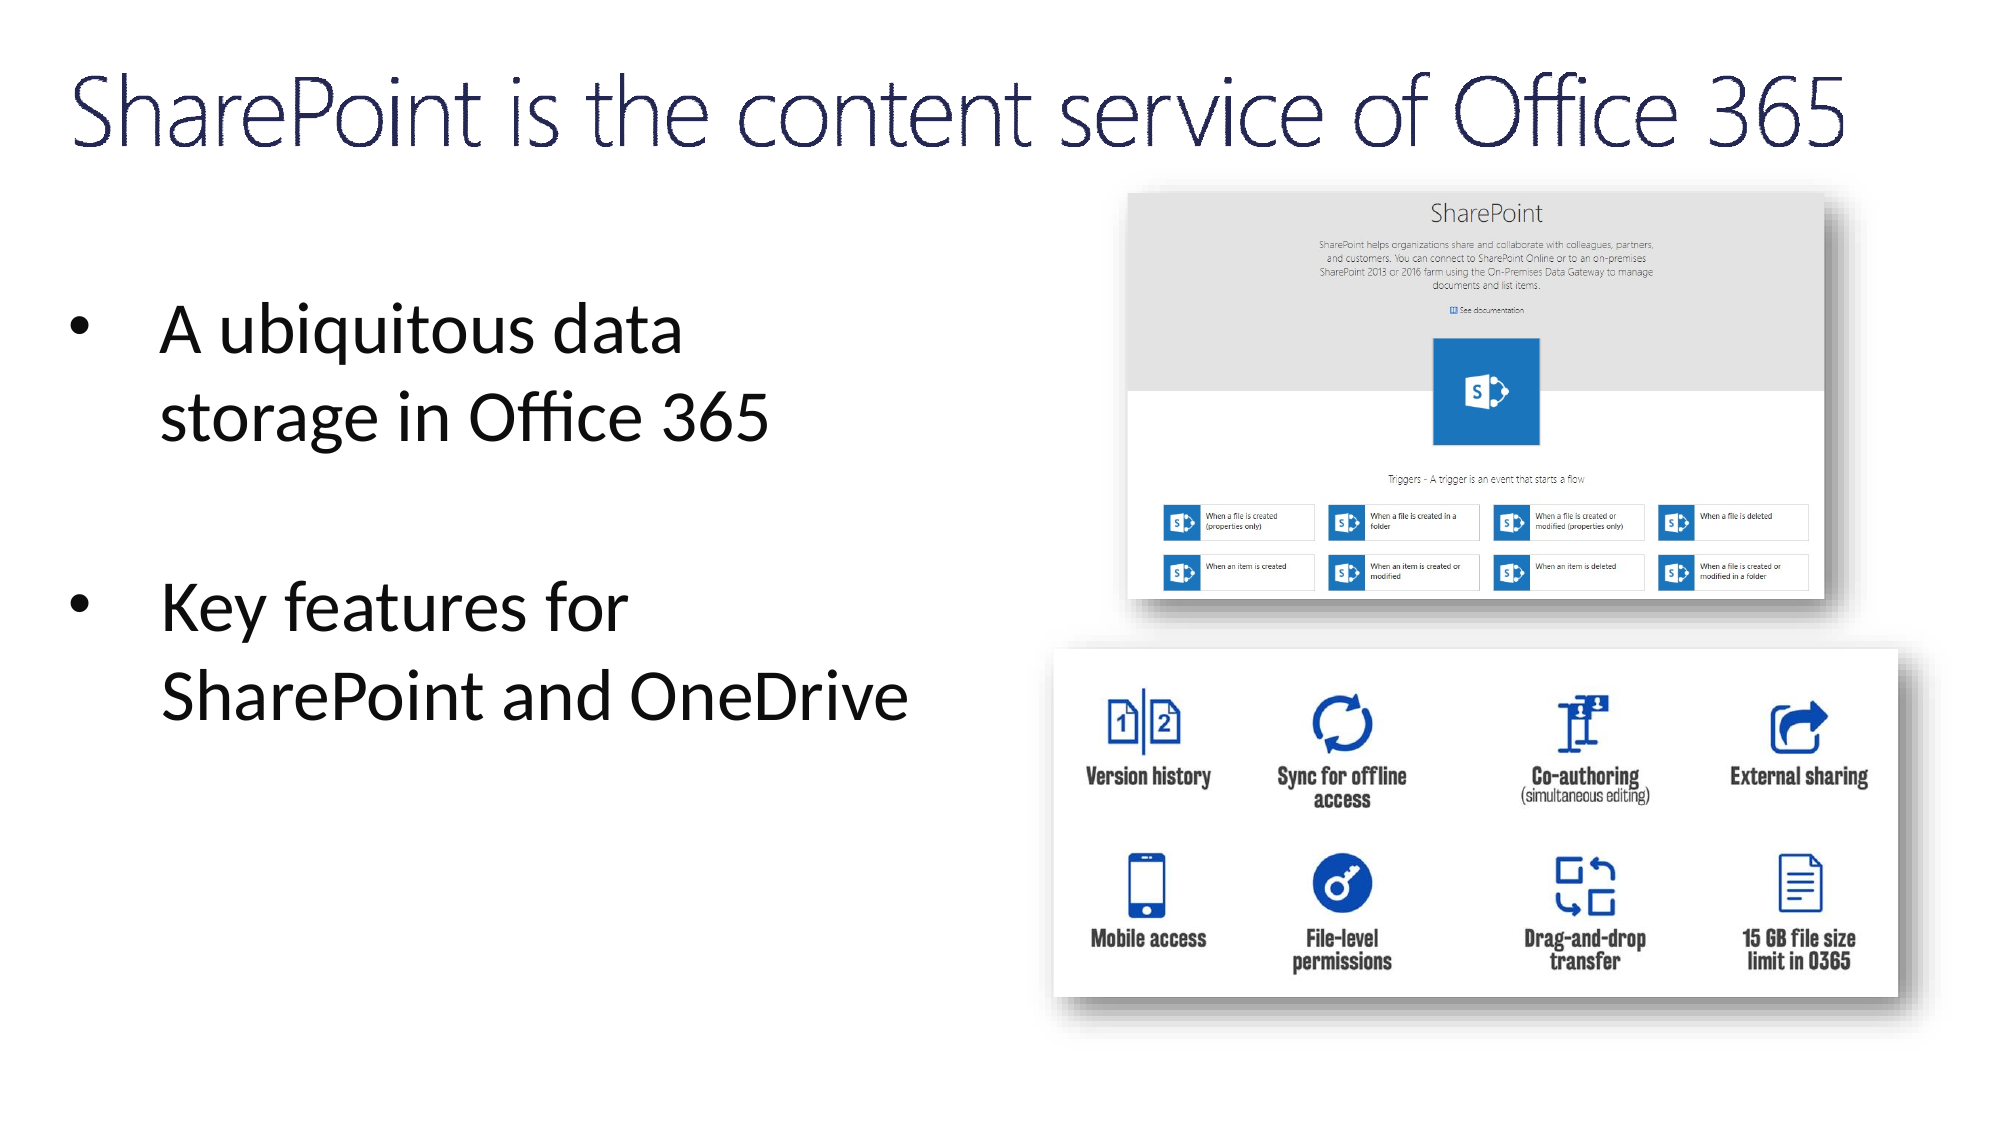

A ubiquitous data  storage in Office 365

Key features for  SharePoint and OneDrive